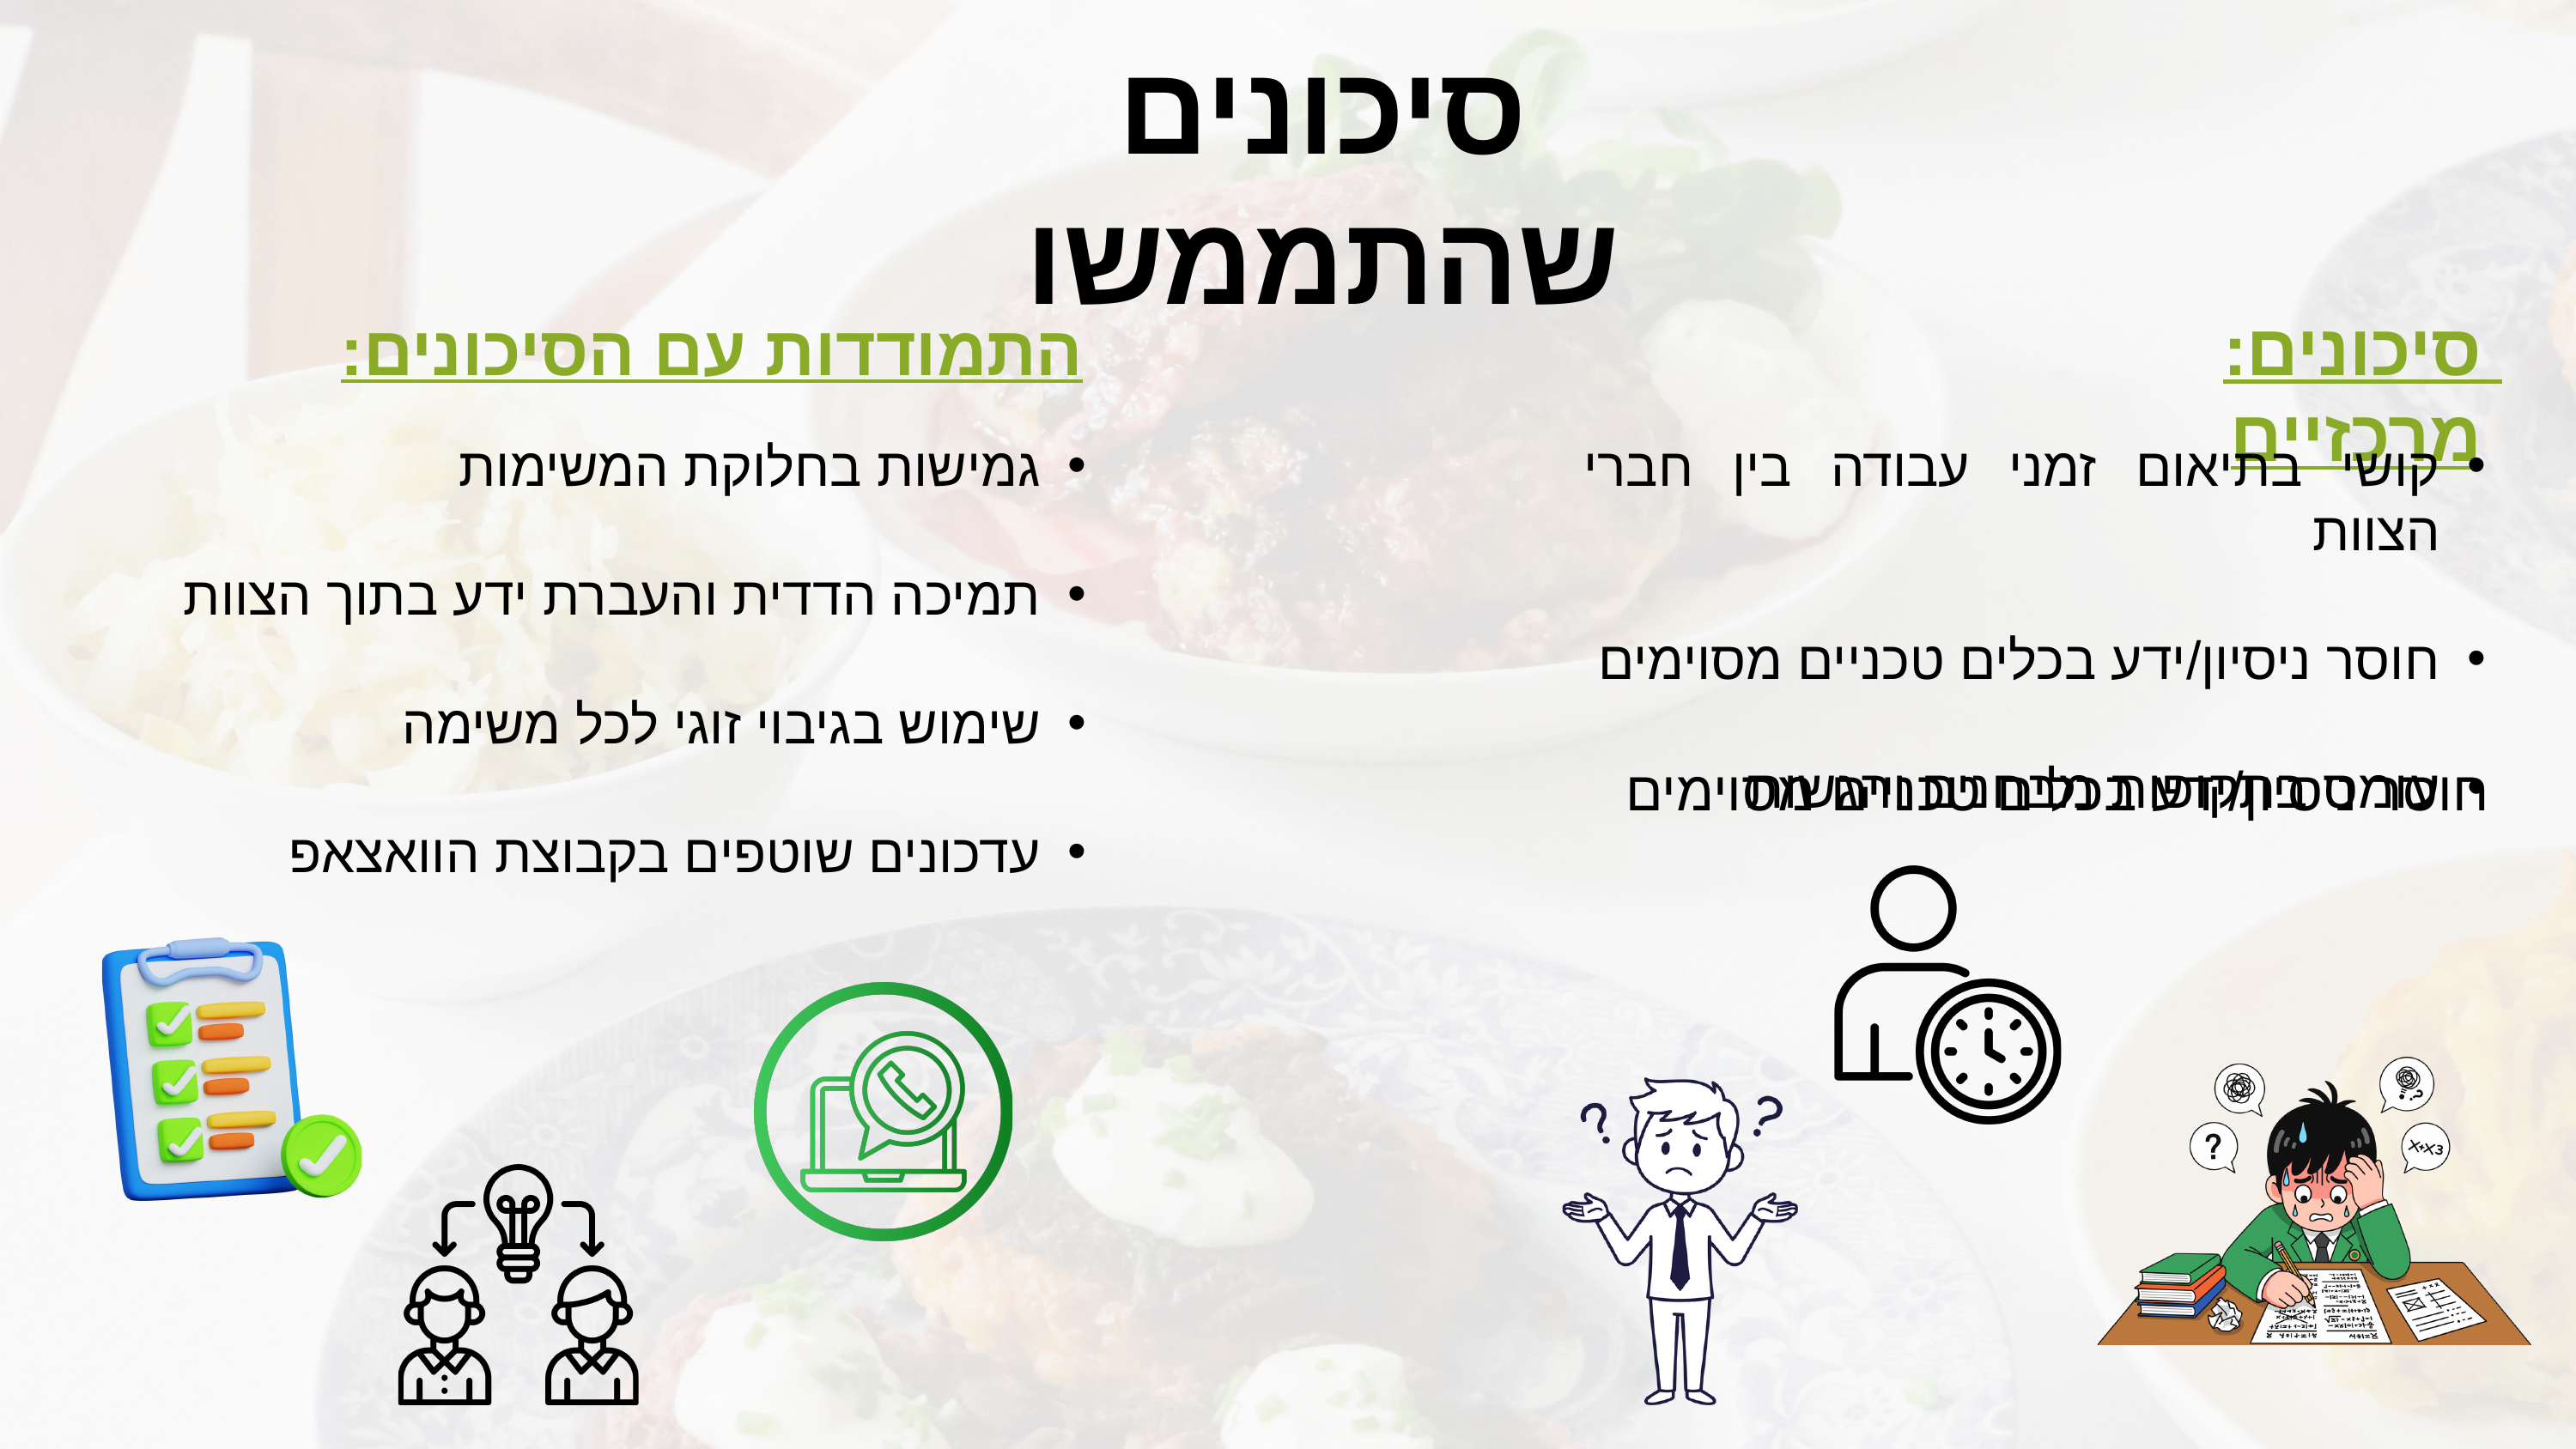

סיכונים שהתממשו
:סיכונים מרכזיים
:התמודדות עם הסיכונים

גמישות בחלוקת המשימות

תמיכה הדדית והעברת ידע בתוך הצוות

שימוש בגיבוי זוגי לכל משימה

עדכונים שוטפים בקבוצת הוואצאפ

קושי בתיאום זמני עבודה בין חברי הצוות

חוסר ניסיון/ידע בכלים טכניים מסוימים

עומס בתקופות מבחנים והגשות
חוסר ניסיון/ידע בכלים טכניים מסוימים